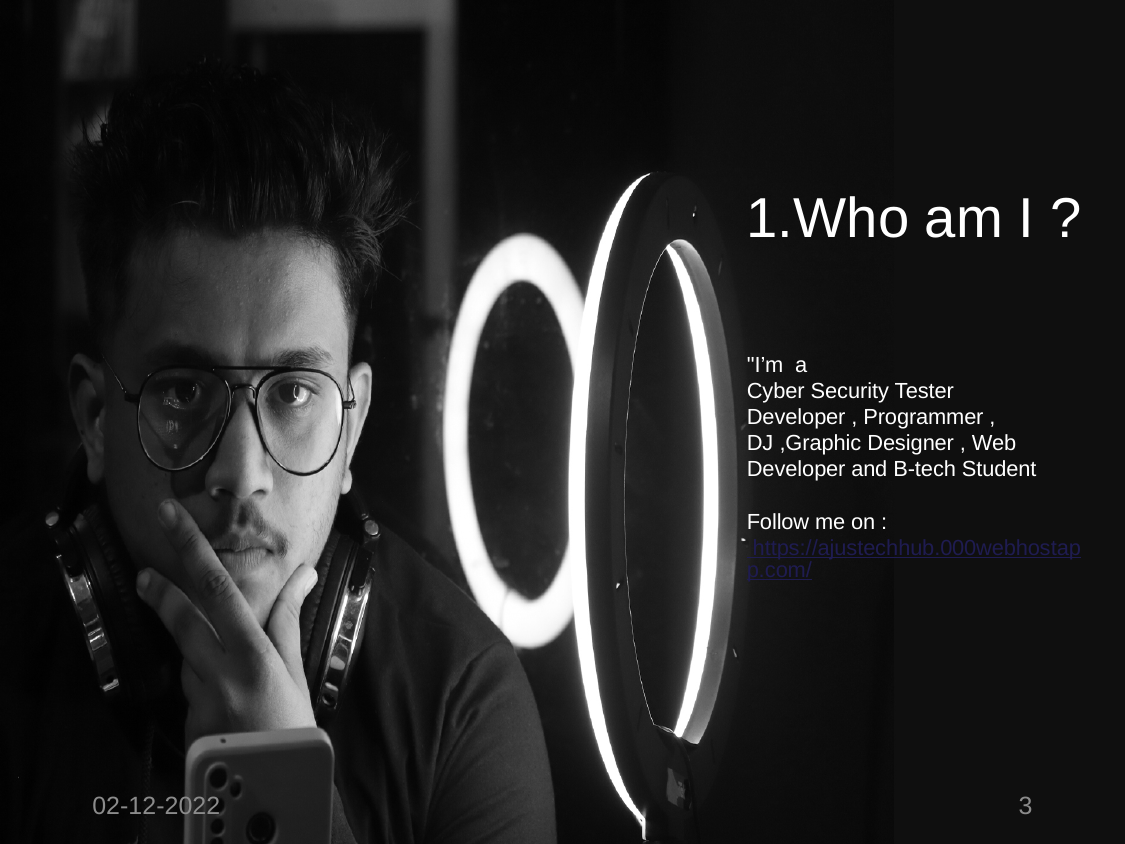

1.Who am I ?

# "I’m  a Cyber Security Tester Developer , Programmer , DJ ,Graphic Designer , Web Developer and B-tech Student Follow me on : https://ajustechhub.000webhostapp.com/
02-12-2022
3